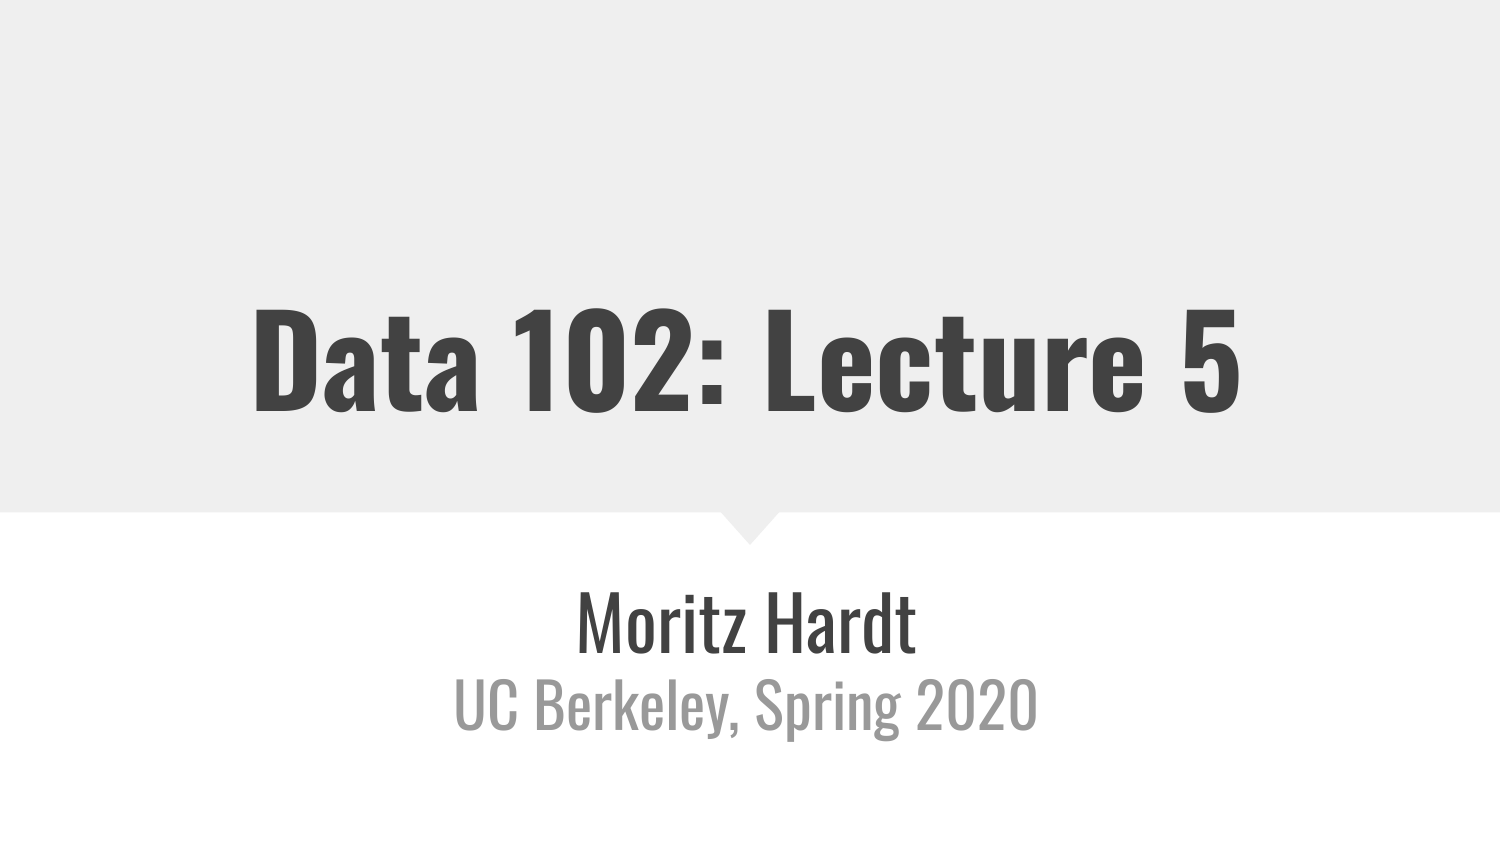

# Data 102: Lecture 5
Moritz Hardt
UC Berkeley, Spring 2020